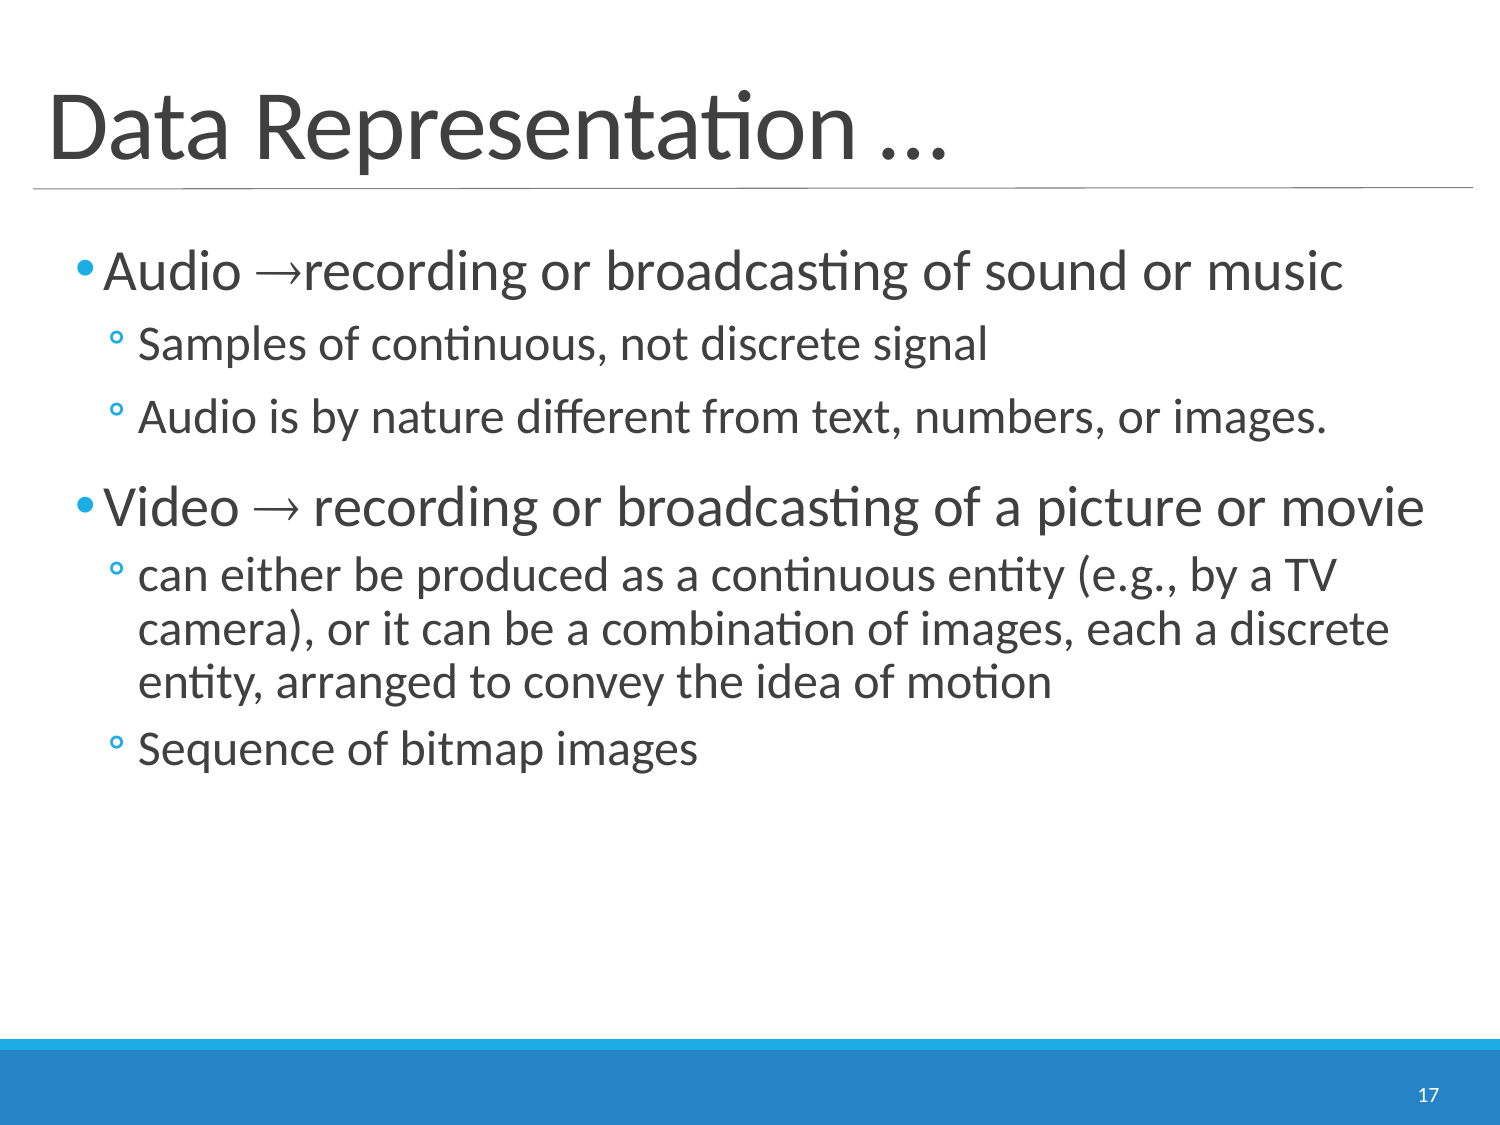

# Data Representation …
Audio →recording or broadcasting of sound or music
Samples of continuous, not discrete signal
Audio is by nature different from text, numbers, or images.
Video → recording or broadcasting of a picture or movie
can either be produced as a continuous entity (e.g., by a TV camera), or it can be a combination of images, each a discrete entity, arranged to convey the idea of motion
Sequence of bitmap images